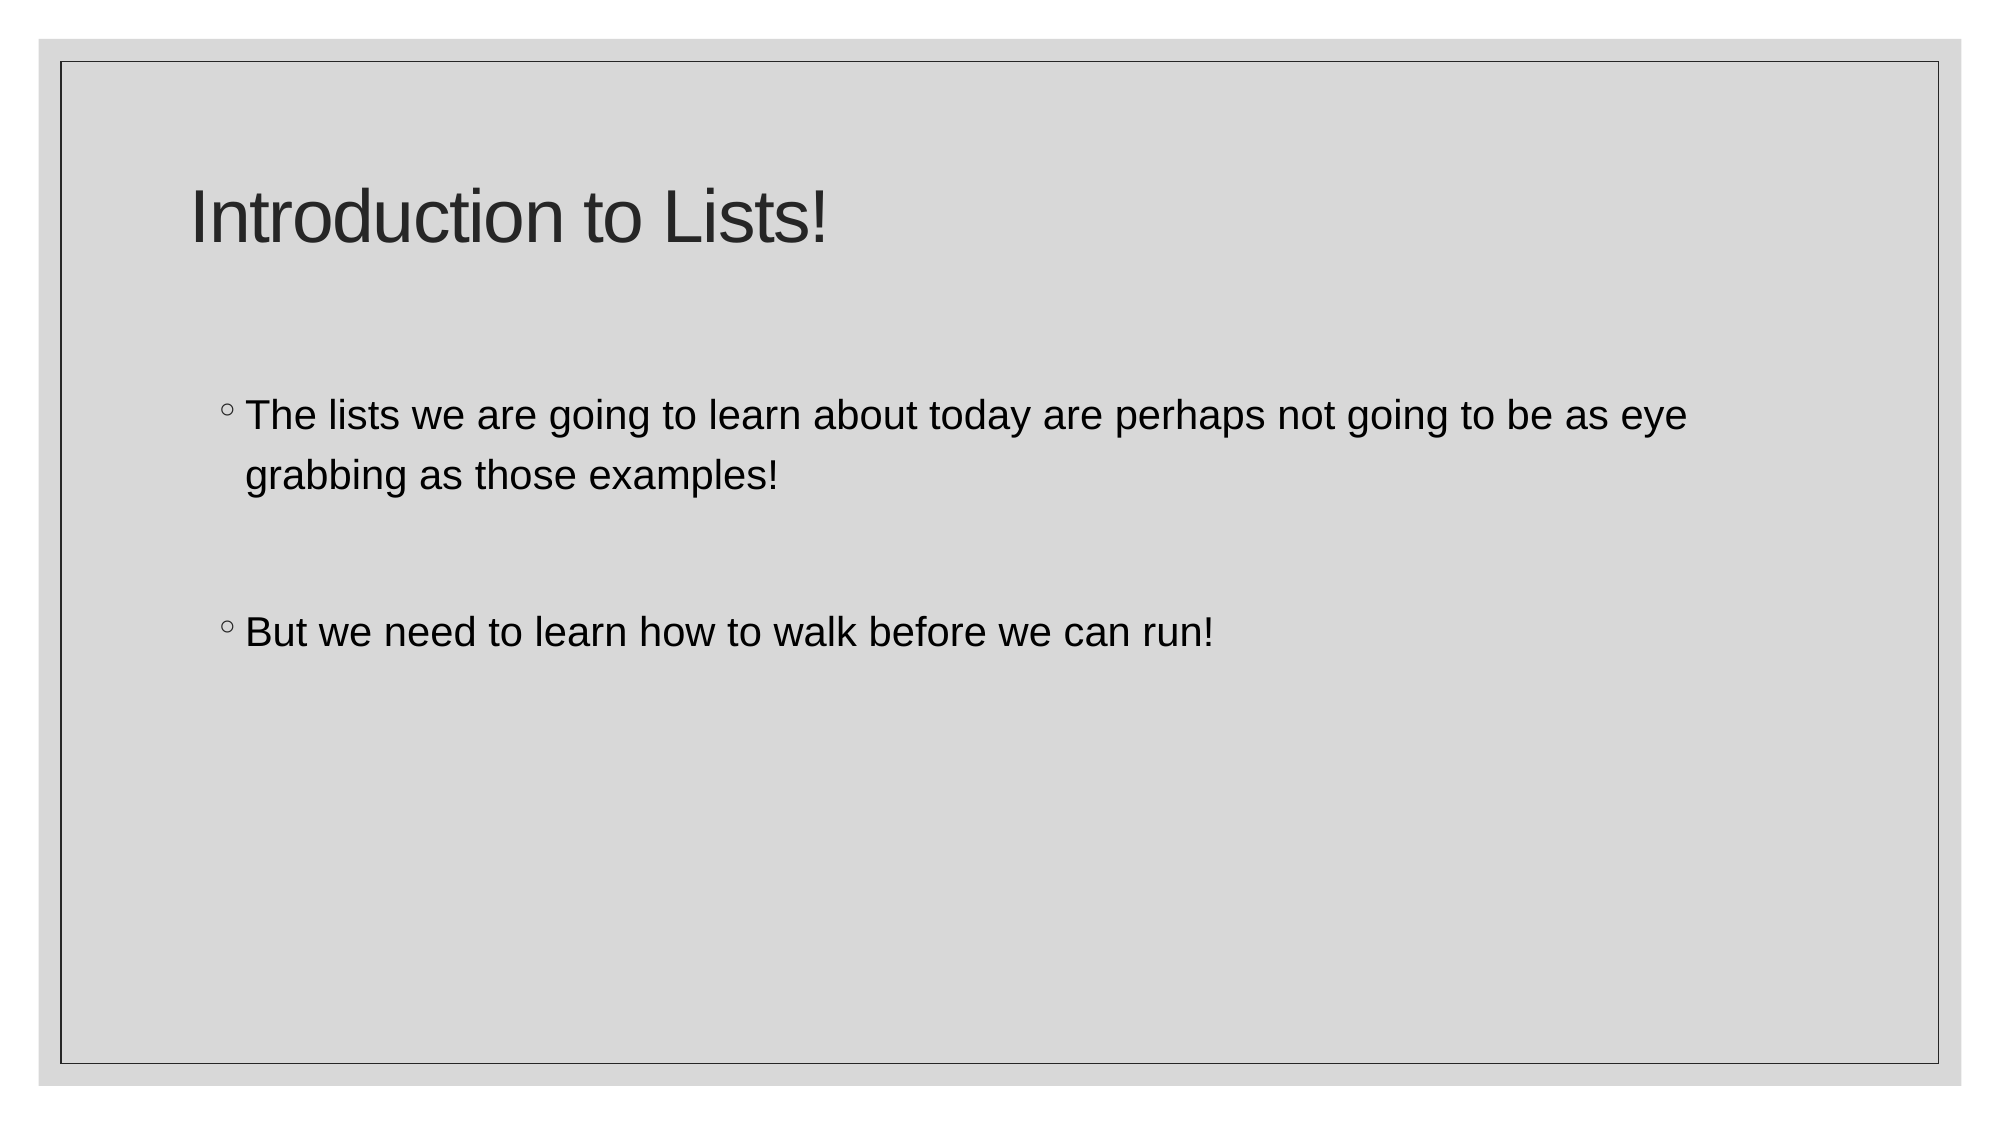

# Introduction to Lists!

The lists we are going to learn about today are perhaps not going to be as eye grabbing as those examples!

But we need to learn how to walk before we can run!